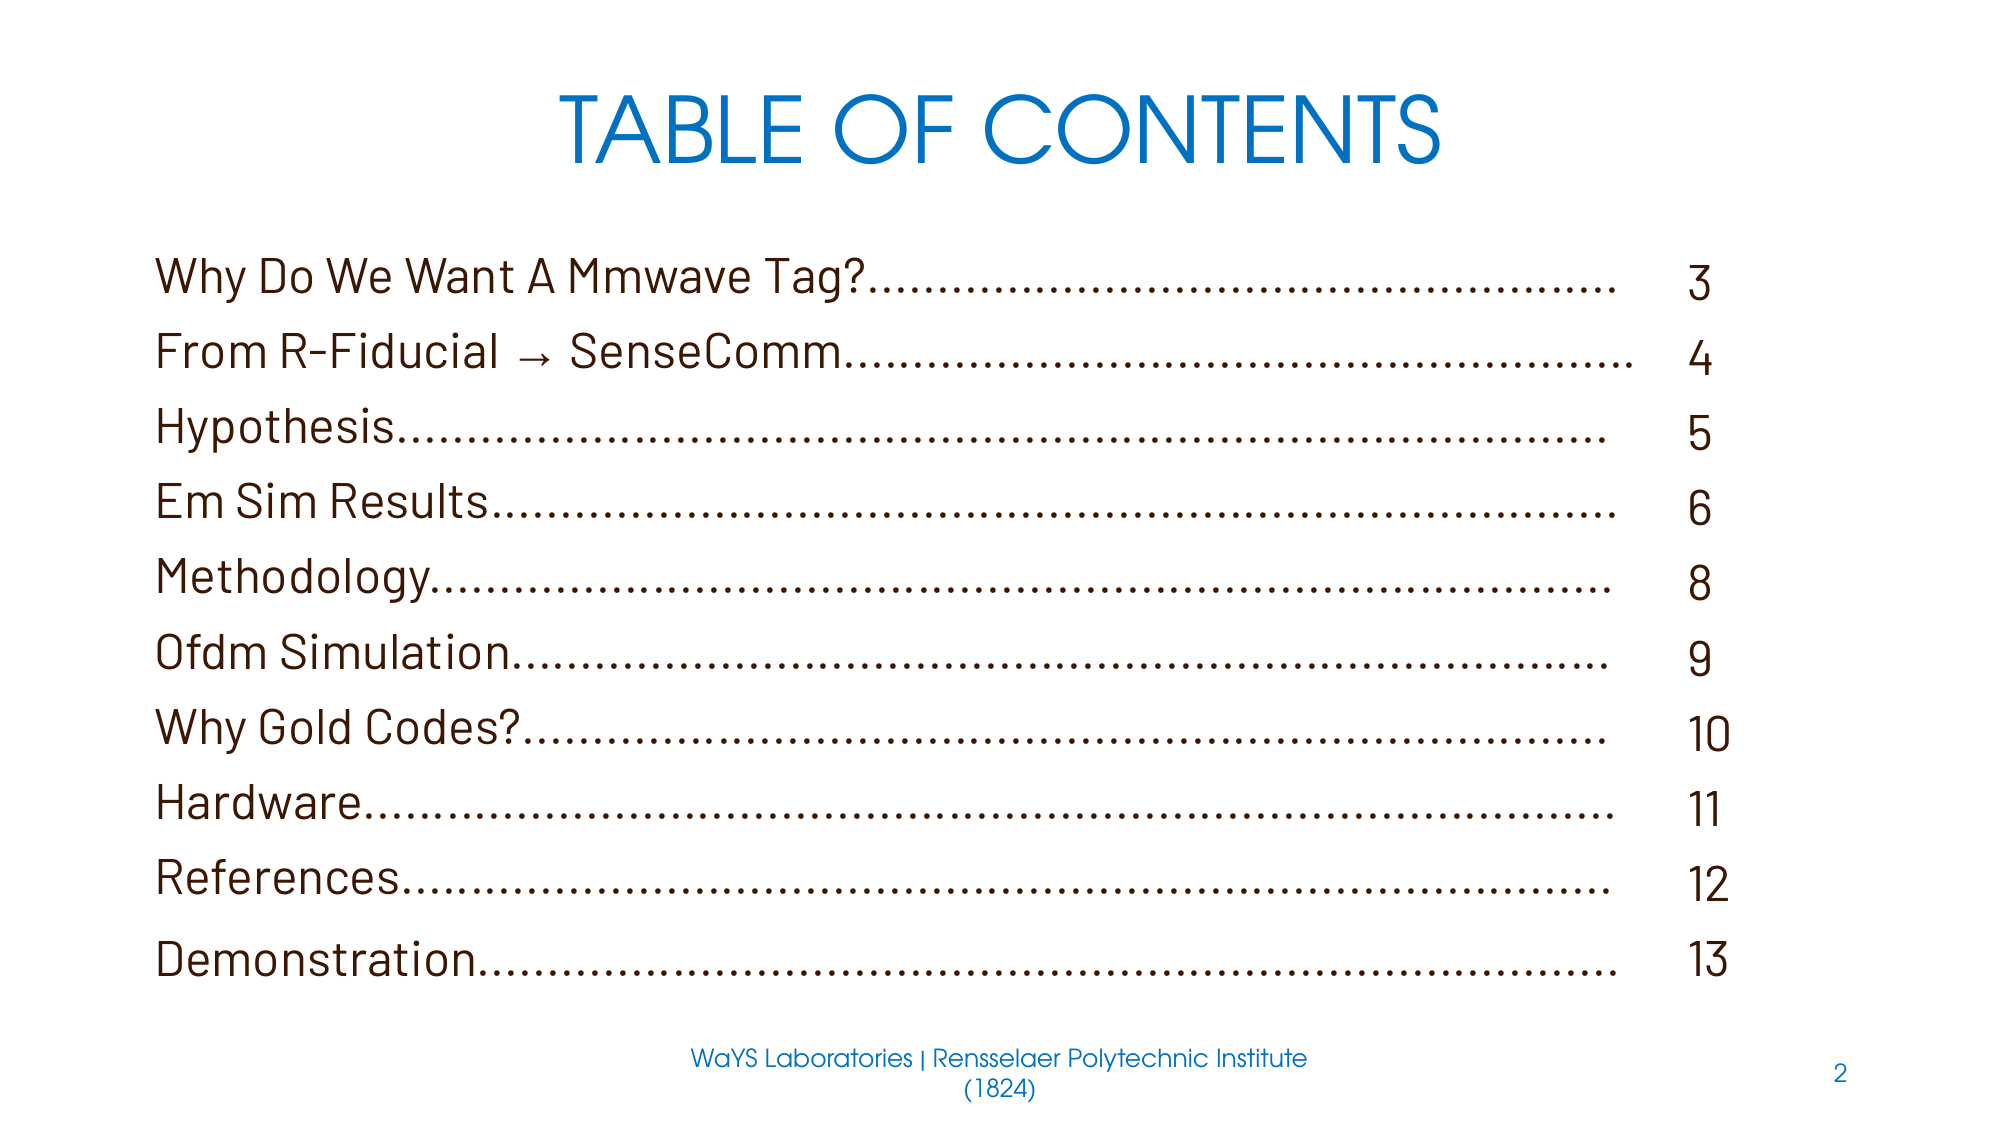

# TABLE OF CONTENTS
| Why Do We Want A Mmwave Tag?...................................................... | 3 |
| --- | --- |
| From R-Fiducial → SenseComm......................................................... | 4 |
| Hypothesis....................................................................................... | 5 |
| Em Sim Results................................................................................. | 6 |
| Methodology..................................................................................... | 8 |
| Ofdm Simulation............................................................................... | 9 |
| Why Gold Codes?.............................................................................. | 10 |
| Hardware.......................................................................................... | 11 |
| References....................................................................................... | 12 |
| Demonstration.................................................................................. | 13 |
WaYS Laboratories | Rensselaer Polytechnic Institute (1824)
2